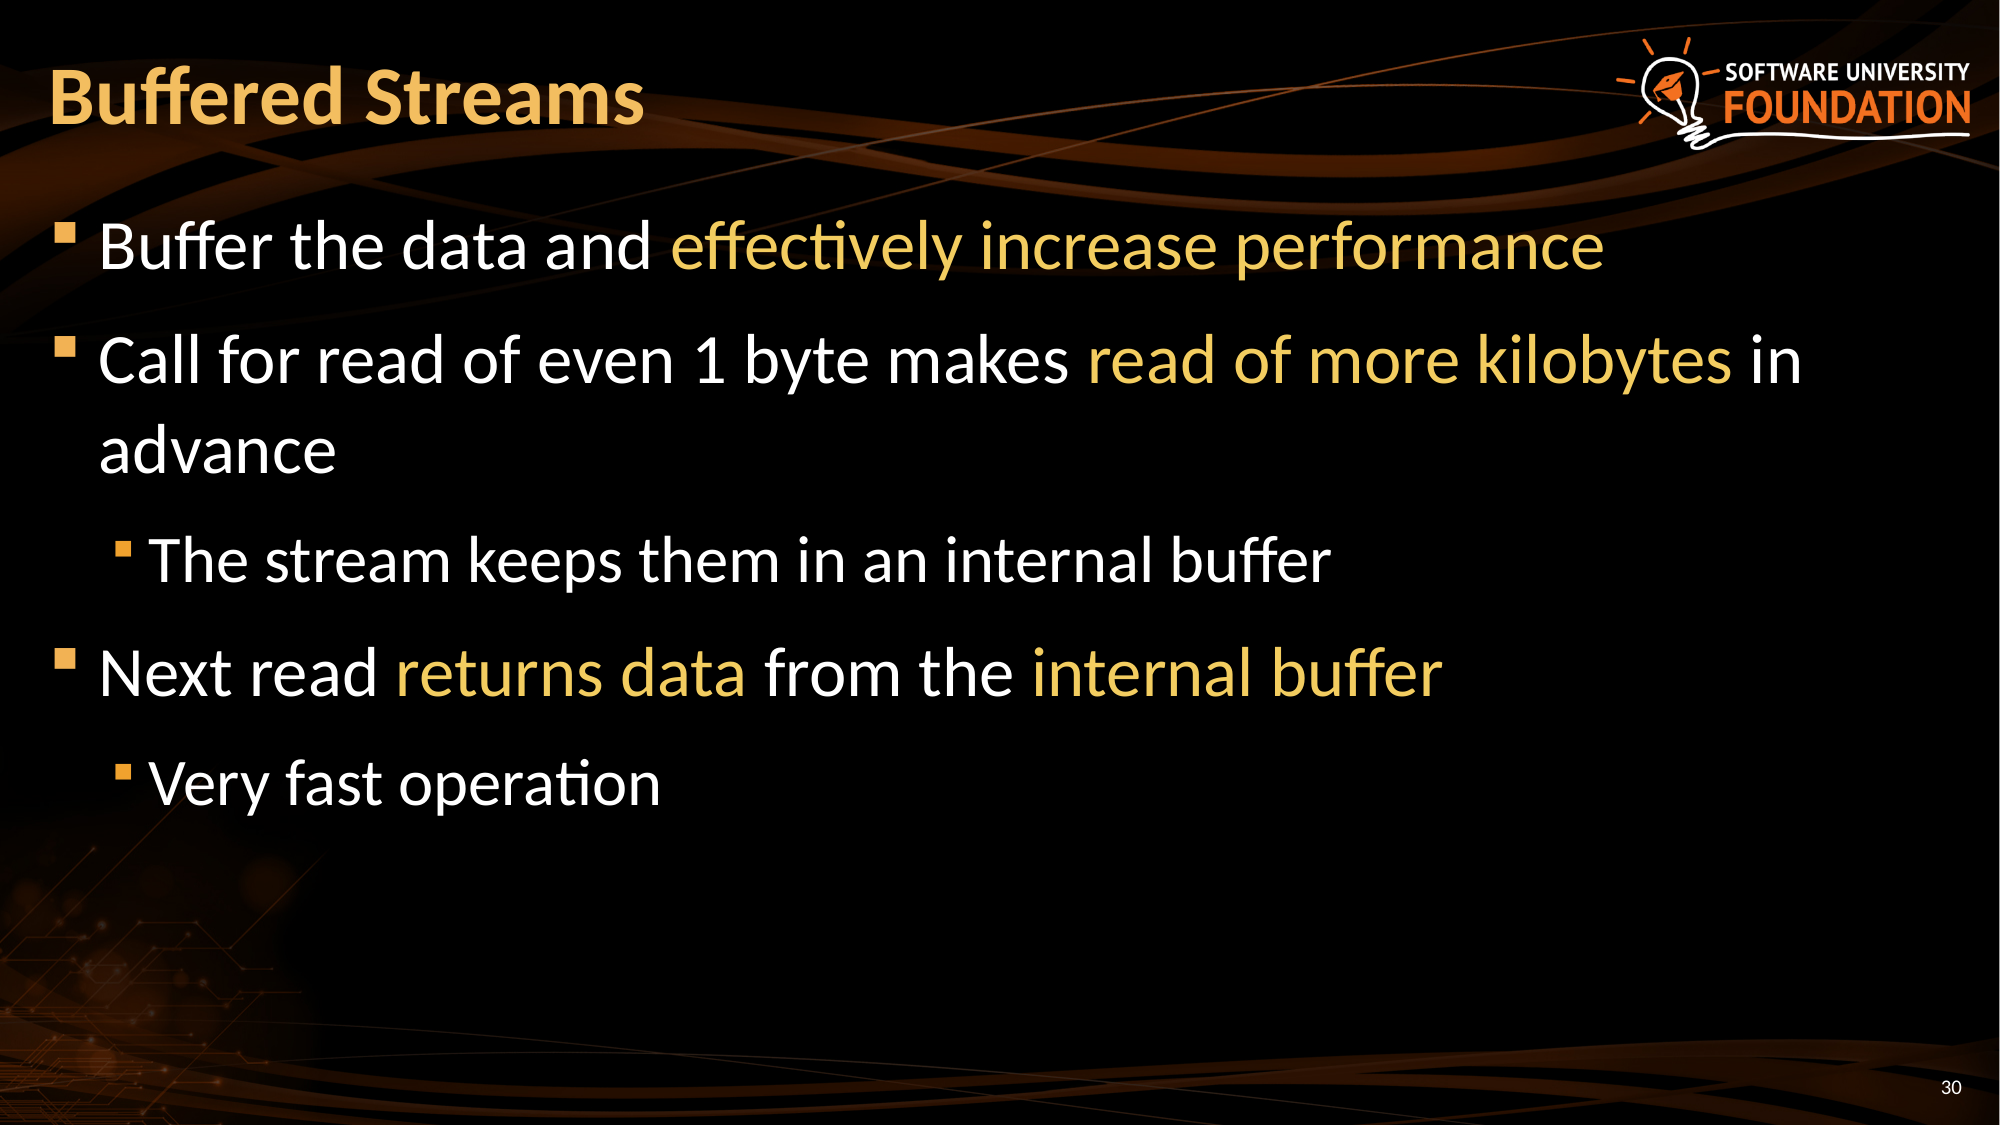

# Buffered Streams
Buffer the data and effectively increase performance
Call for read of even 1 byte makes read of more kilobytes in advance
The stream keeps them in an internal buffer
Next read returns data from the internal buffer
Very fast operation
30